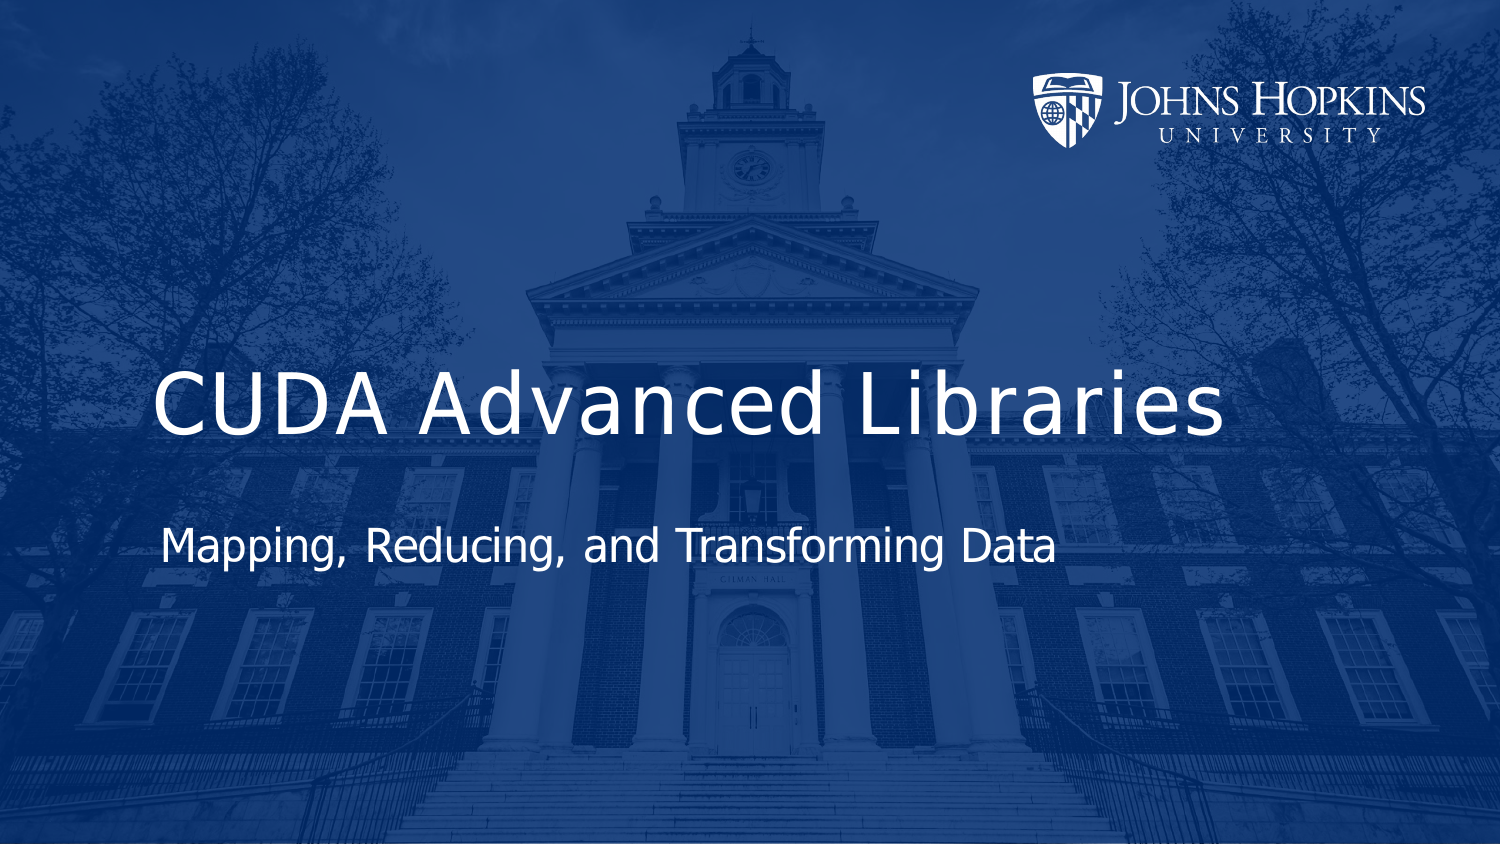

# CUDA Advanced Libraries
Mapping, Reducing, and Transforming Data